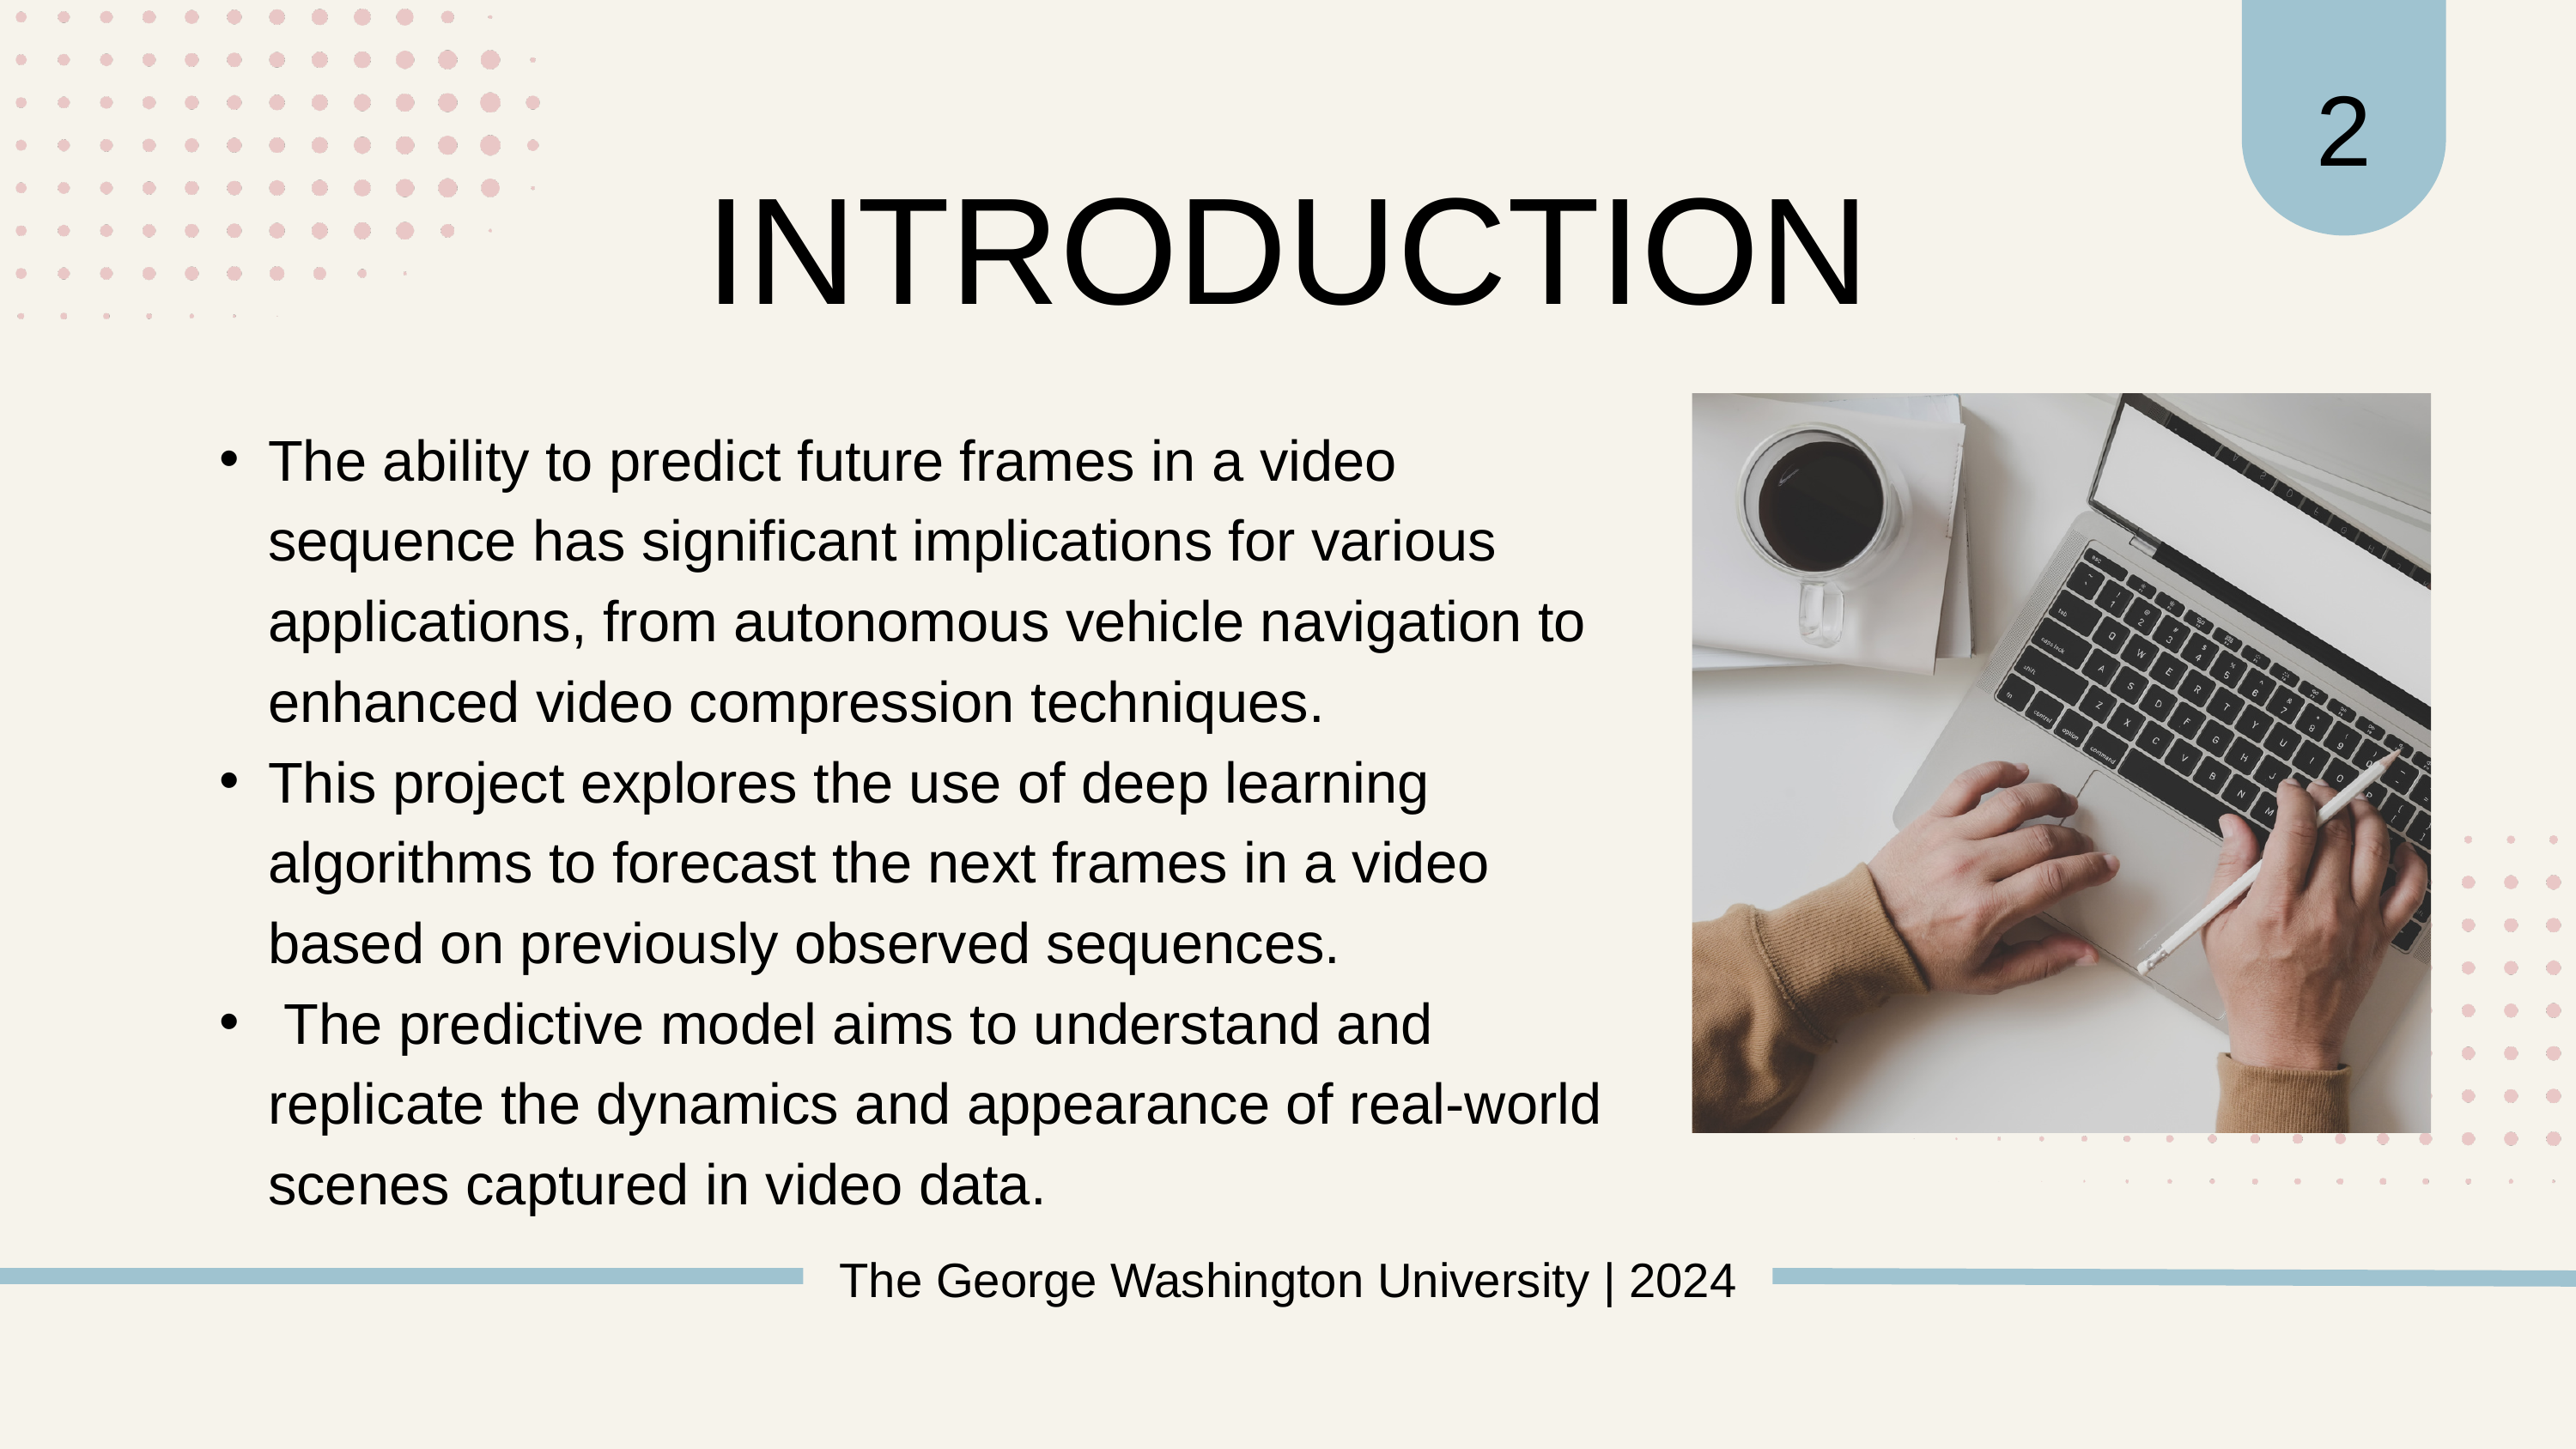

2

INTRODUCTION

The ability to predict future frames in a video sequence has significant implications for various applications, from autonomous vehicle navigation to enhanced video compression techniques.
This project explores the use of deep learning algorithms to forecast the next frames in a video based on previously observed sequences.
 The predictive model aims to understand and replicate the dynamics and appearance of real-world scenes captured in video data.

The George Washington University | 2024